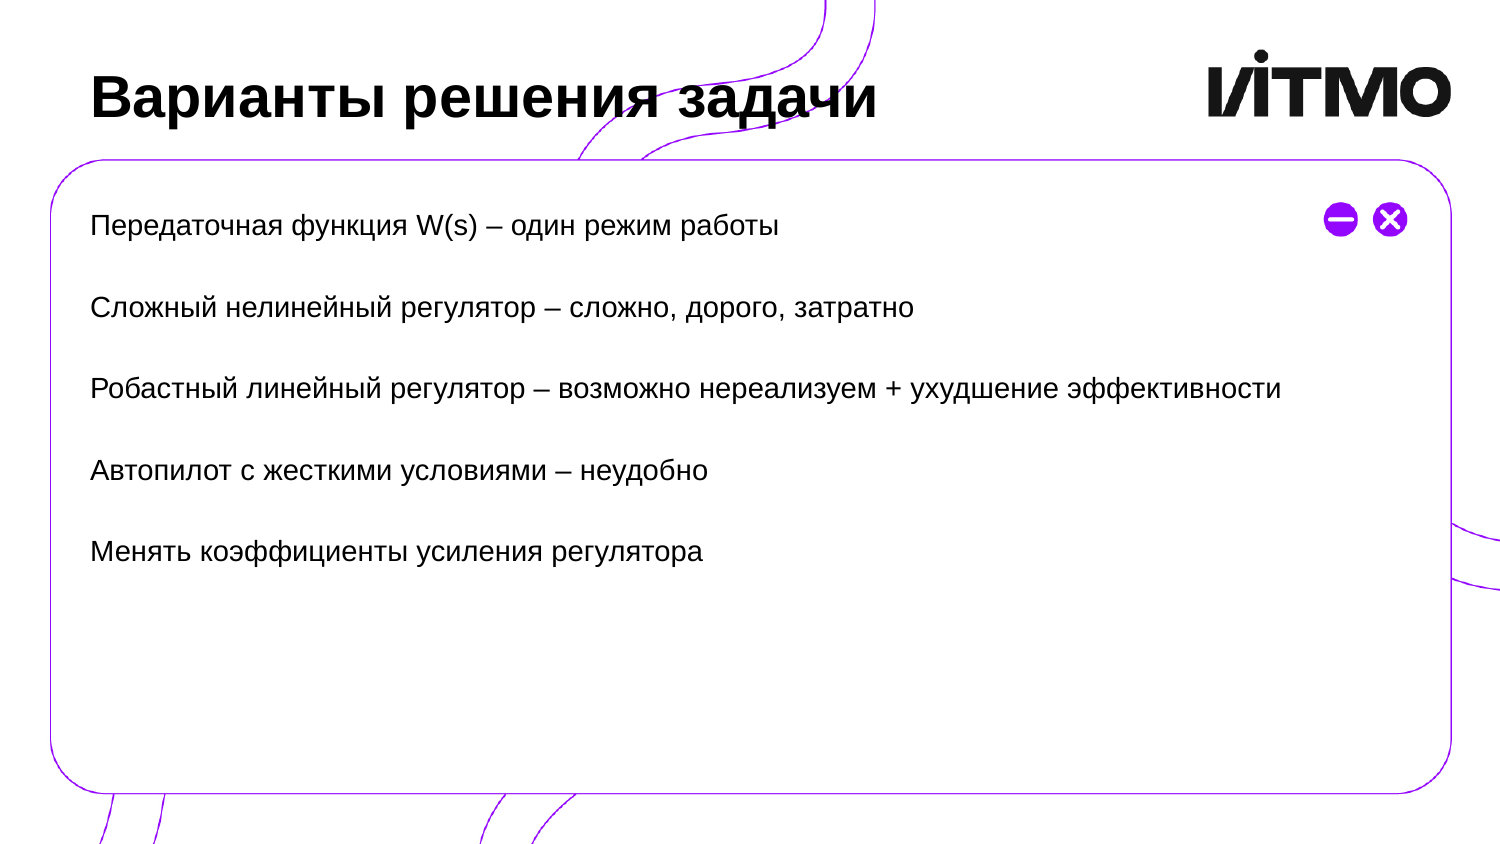

# Варианты решения задачи
Передаточная функция W(s) – один режим работы

Сложный нелинейный регулятор – сложно, дорого, затратно

Робастный линейный регулятор – возможно нереализуем + ухудшение эффективности

Автопилот с жесткими условиями – неудобно

Менять коэффициенты усиления регулятора